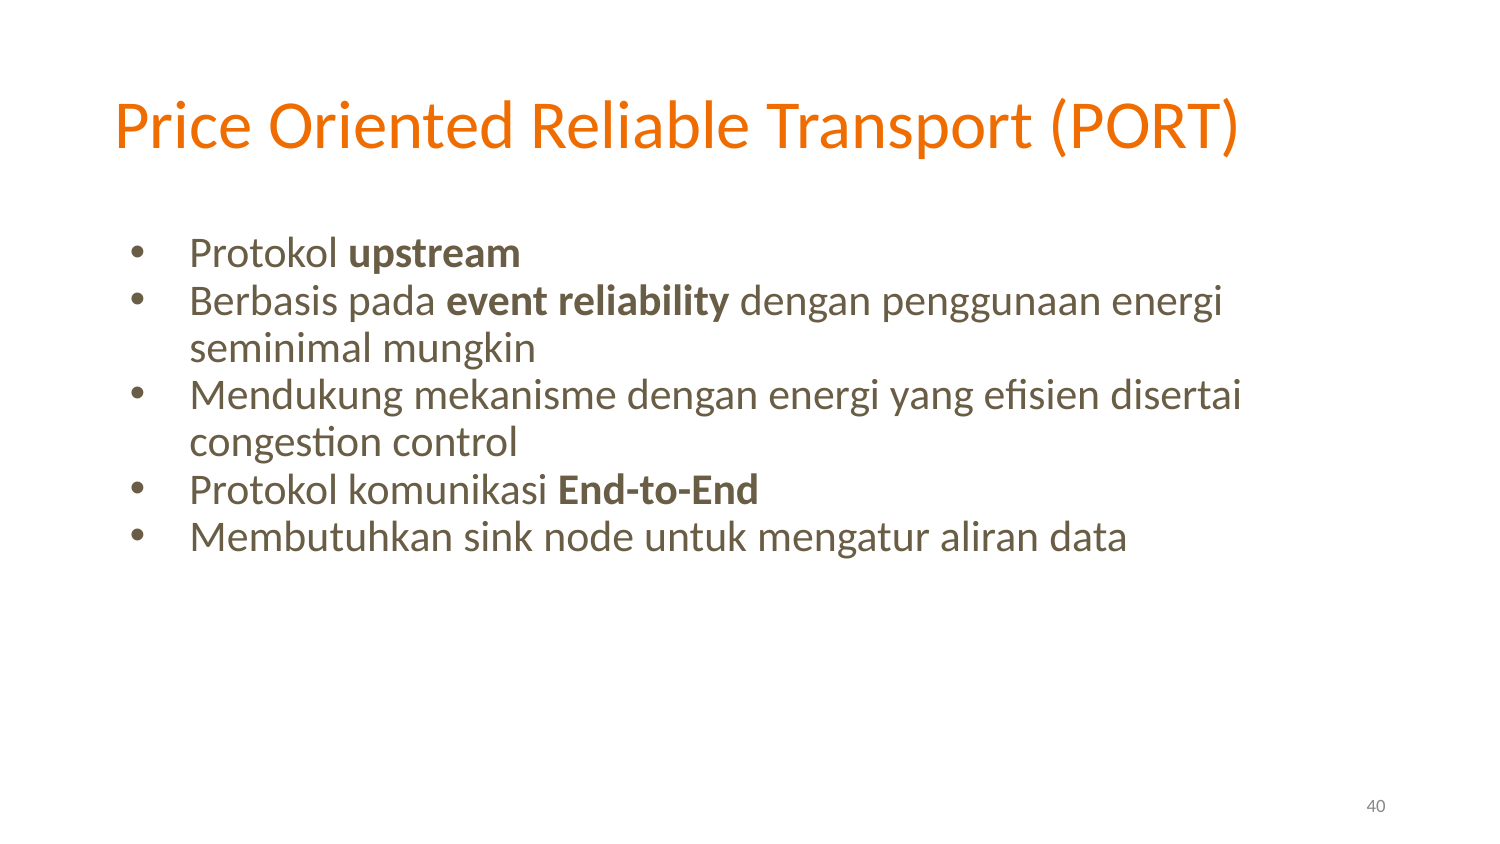

# Price Oriented Reliable Transport (PORT)
Protokol upstream
Berbasis pada event reliability dengan penggunaan energi seminimal mungkin
Mendukung mekanisme dengan energi yang efisien disertai congestion control
Protokol komunikasi End-to-End
Membutuhkan sink node untuk mengatur aliran data
40